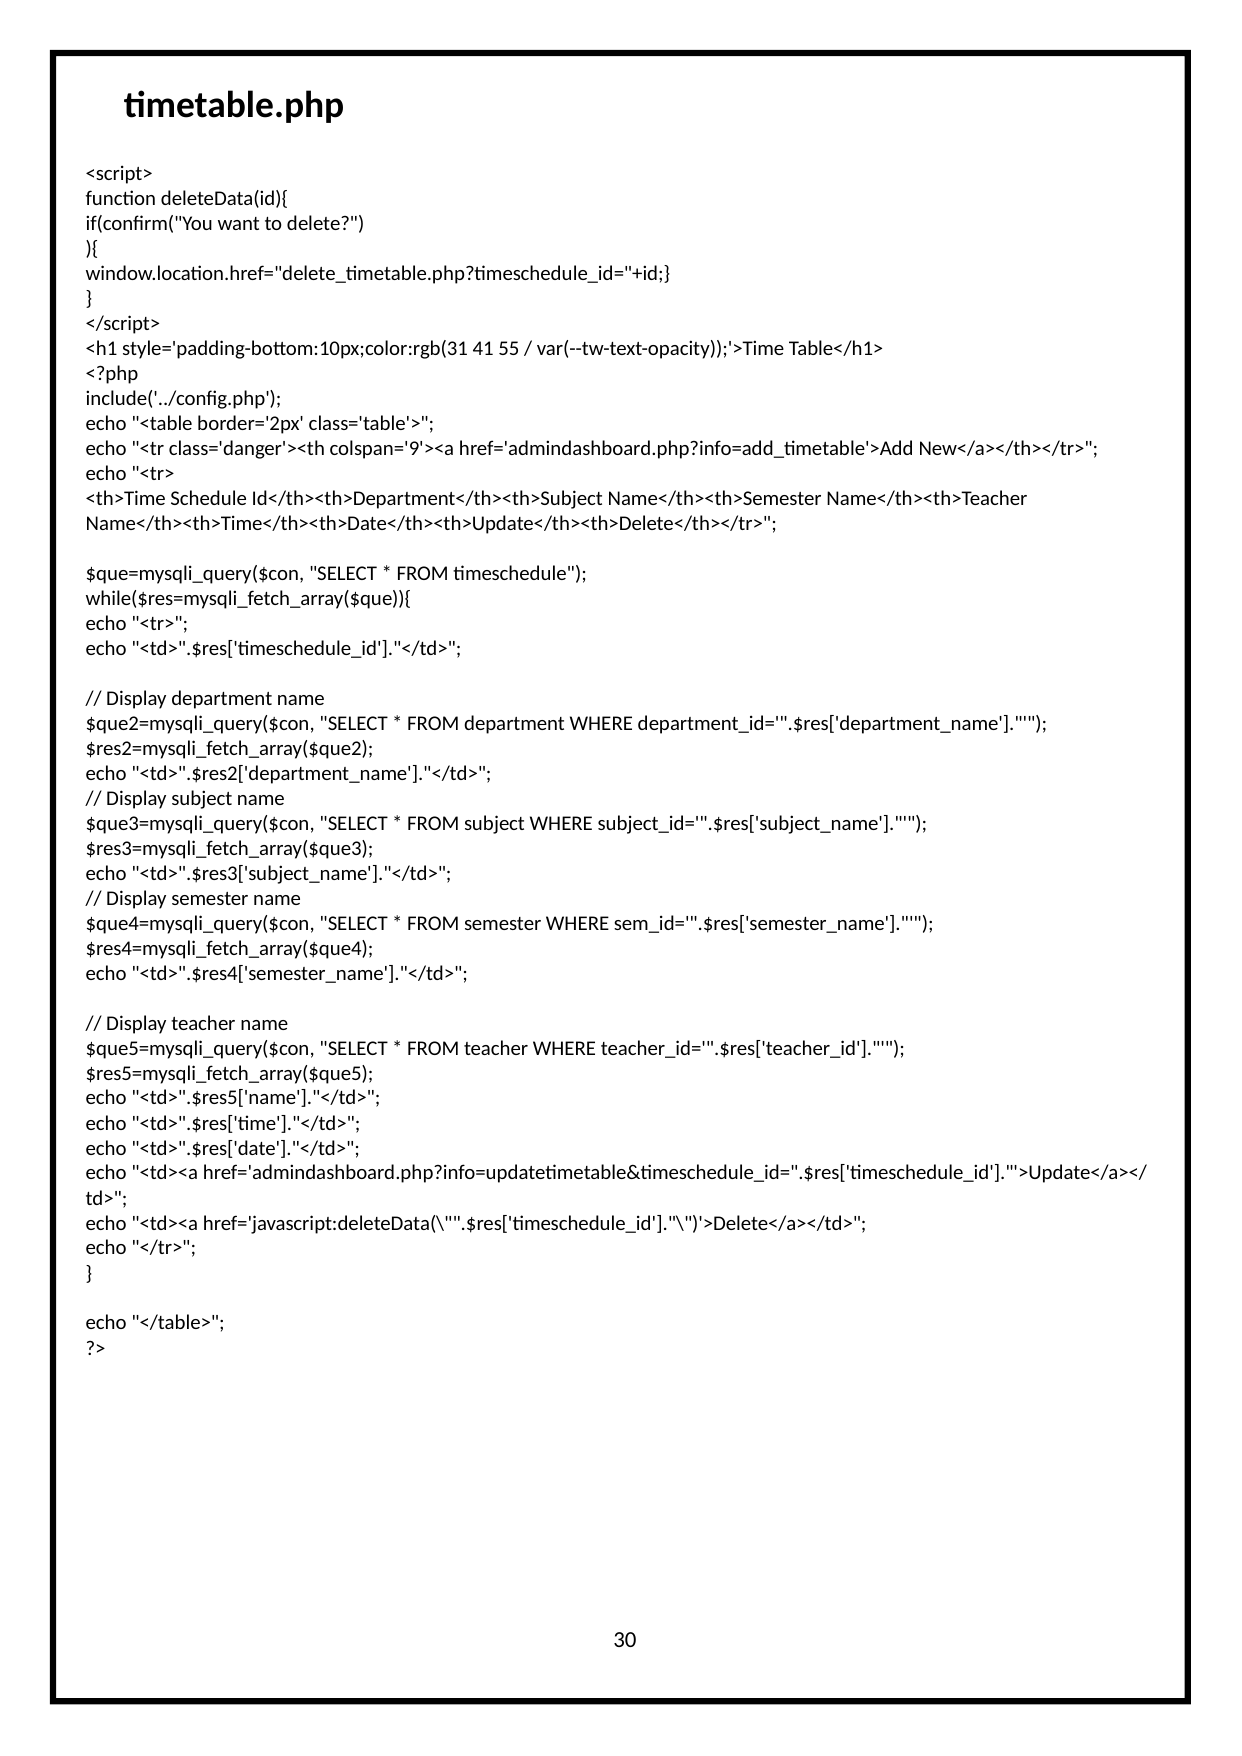

timetable.php
<script>
function deleteData(id){
if(confirm("You want to delete?")
){
window.location.href="delete_timetable.php?timeschedule_id="+id;}
}
</script>
<h1 style='padding-bottom:10px;color:rgb(31 41 55 / var(--tw-text-opacity));'>Time Table</h1>
<?php
include('../config.php');
echo "<table border='2px' class='table'>";
echo "<tr class='danger'><th colspan='9'><a href='admindashboard.php?info=add_timetable'>Add New</a></th></tr>";
echo "<tr>
<th>Time Schedule Id</th><th>Department</th><th>Subject Name</th><th>Semester Name</th><th>Teacher Name</th><th>Time</th><th>Date</th><th>Update</th><th>Delete</th></tr>";

$que=mysqli_query($con, "SELECT * FROM timeschedule");
while($res=mysqli_fetch_array($que)){
echo "<tr>";
echo "<td>".$res['timeschedule_id']."</td>";

// Display department name
$que2=mysqli_query($con, "SELECT * FROM department WHERE department_id='".$res['department_name']."'");
$res2=mysqli_fetch_array($que2);
echo "<td>".$res2['department_name']."</td>";
// Display subject name
$que3=mysqli_query($con, "SELECT * FROM subject WHERE subject_id='".$res['subject_name']."'");
$res3=mysqli_fetch_array($que3);
echo "<td>".$res3['subject_name']."</td>";
// Display semester name
$que4=mysqli_query($con, "SELECT * FROM semester WHERE sem_id='".$res['semester_name']."'");
$res4=mysqli_fetch_array($que4);
echo "<td>".$res4['semester_name']."</td>";

// Display teacher name
$que5=mysqli_query($con, "SELECT * FROM teacher WHERE teacher_id='".$res['teacher_id']."'");
$res5=mysqli_fetch_array($que5);
echo "<td>".$res5['name']."</td>";
echo "<td>".$res['time']."</td>";
echo "<td>".$res['date']."</td>";
echo "<td><a href='admindashboard.php?info=updatetimetable&timeschedule_id=".$res['timeschedule_id']."'>Update</a></td>";
echo "<td><a href='javascript:deleteData(\"".$res['timeschedule_id']."\")'>Delete</a></td>";
echo "</tr>";
}

echo "</table>";
?>

30